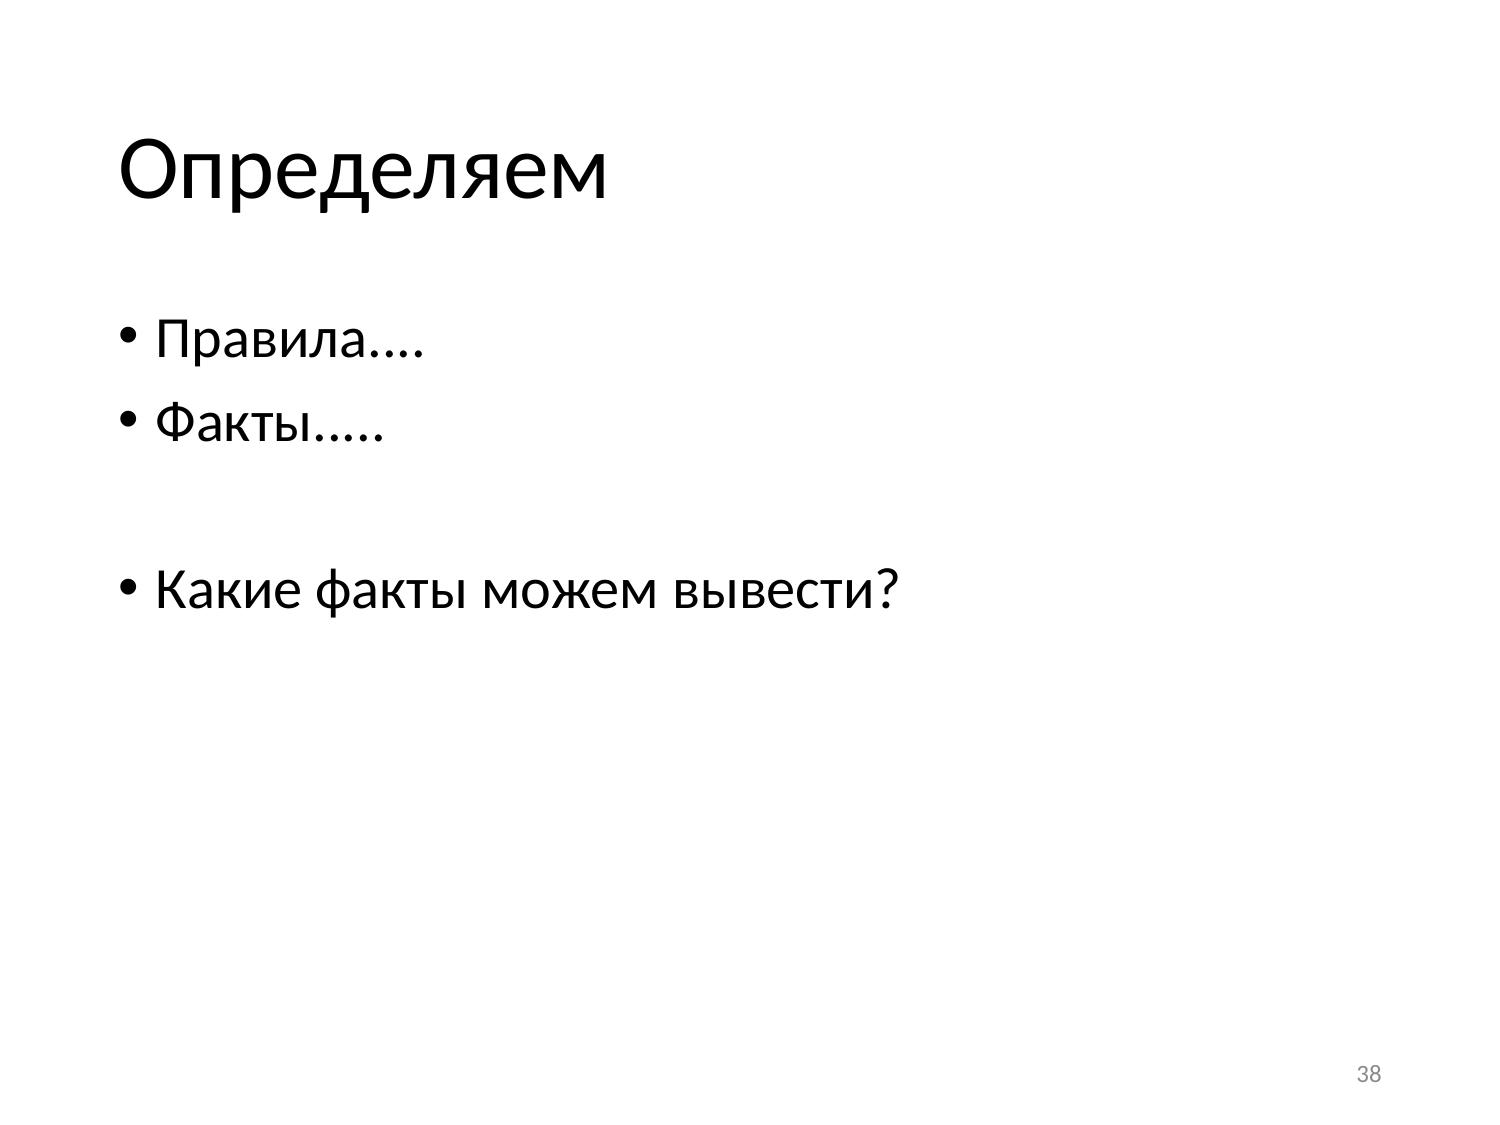

# Определяем
Правила....
Факты.....

Какие факты можем вывести?
38